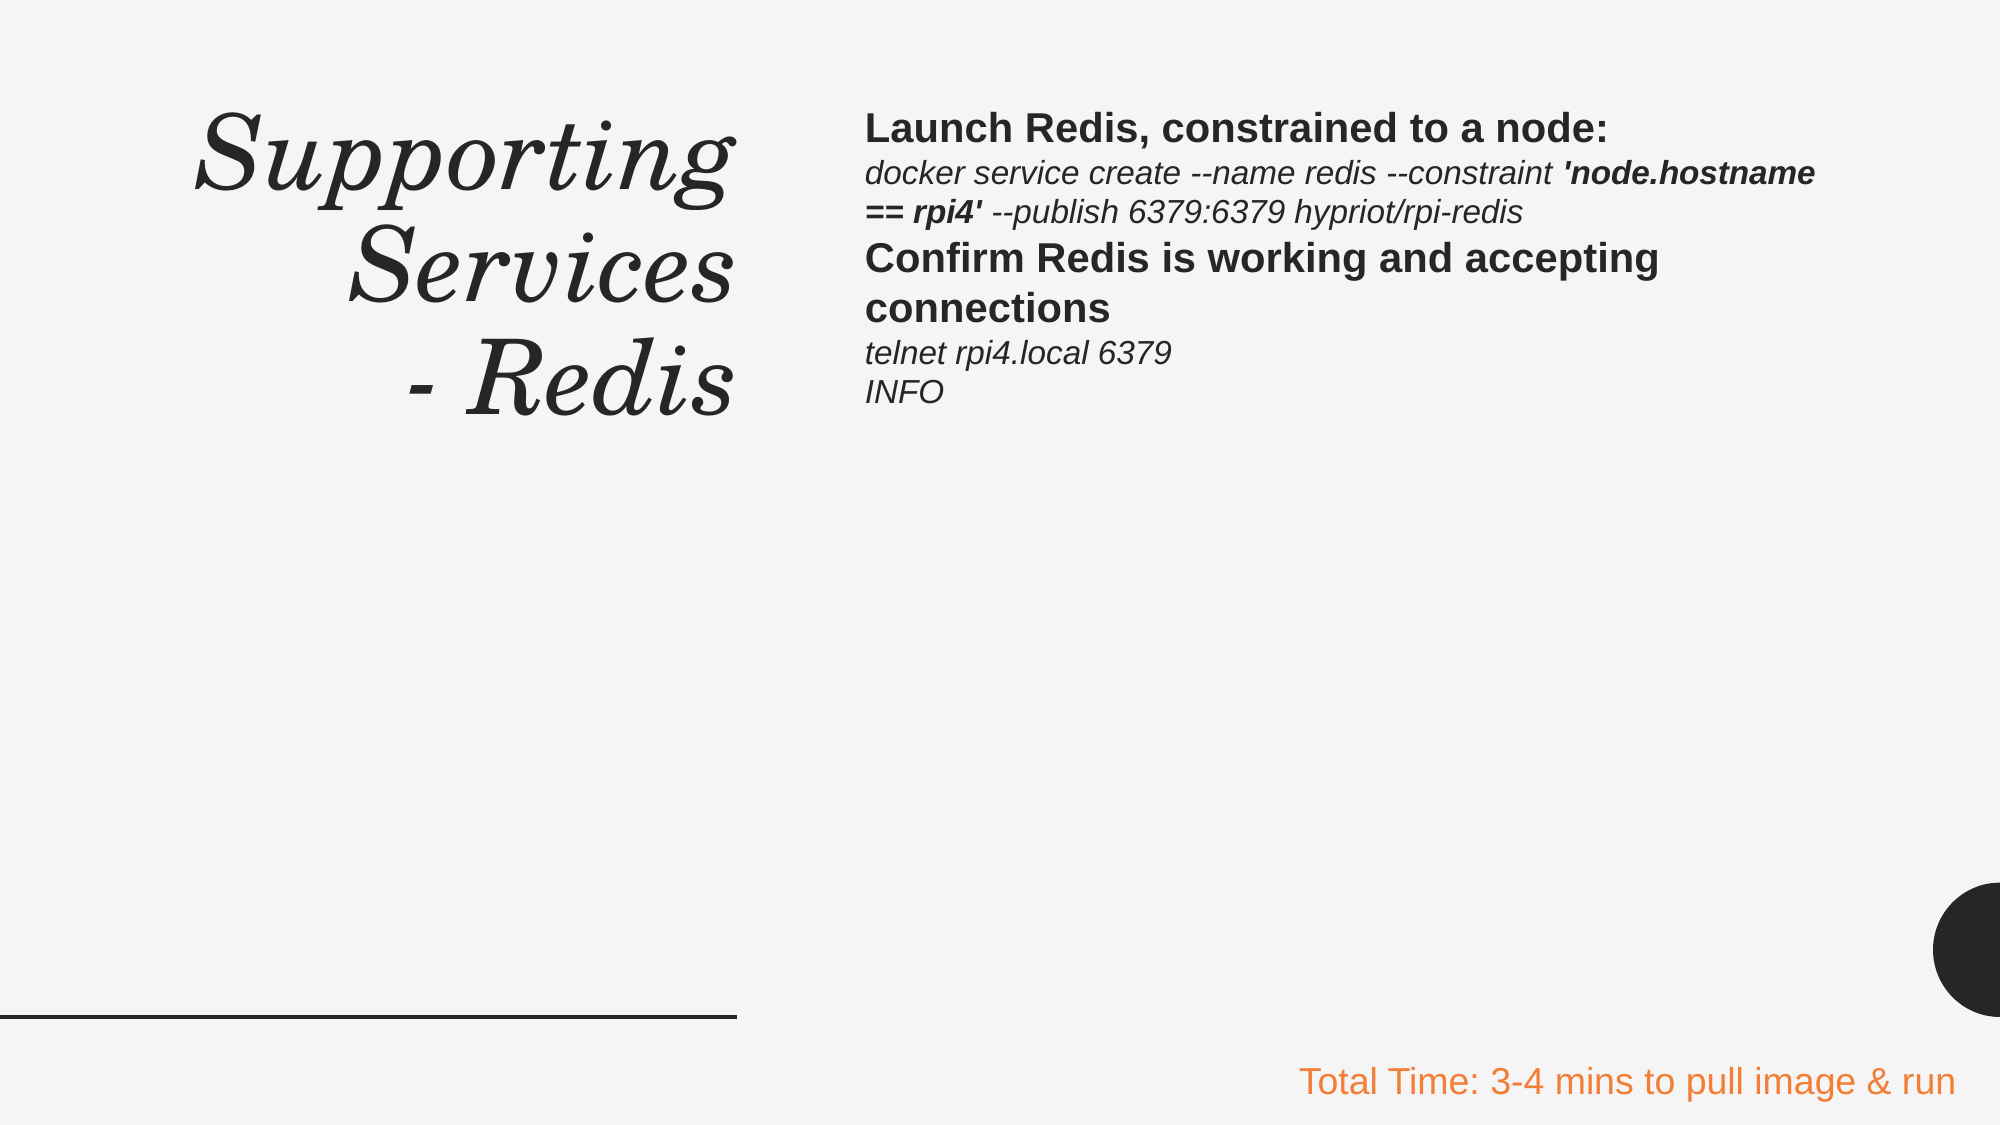

# Supporting Services - Redis
Launch Redis, constrained to a node:
docker service create --name redis --constraint 'node.hostname == rpi4' --publish 6379:6379 hypriot/rpi-redis
Confirm Redis is working and accepting connections
telnet rpi4.local 6379
INFO
Total Time: 3-4 mins to pull image & run